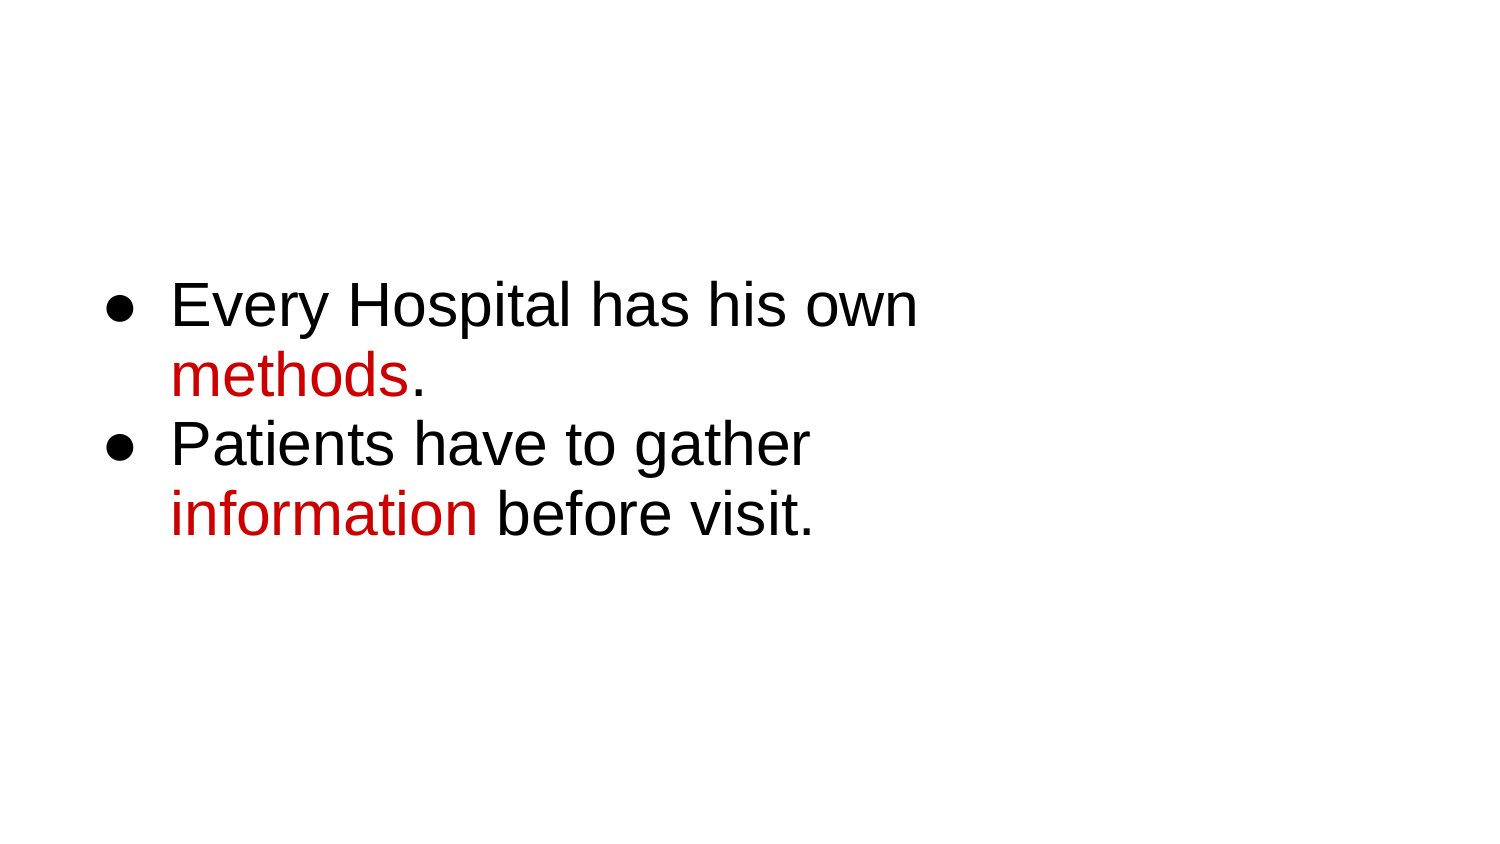

# Every Hospital has his own methods.
Patients have to gather information before visit.